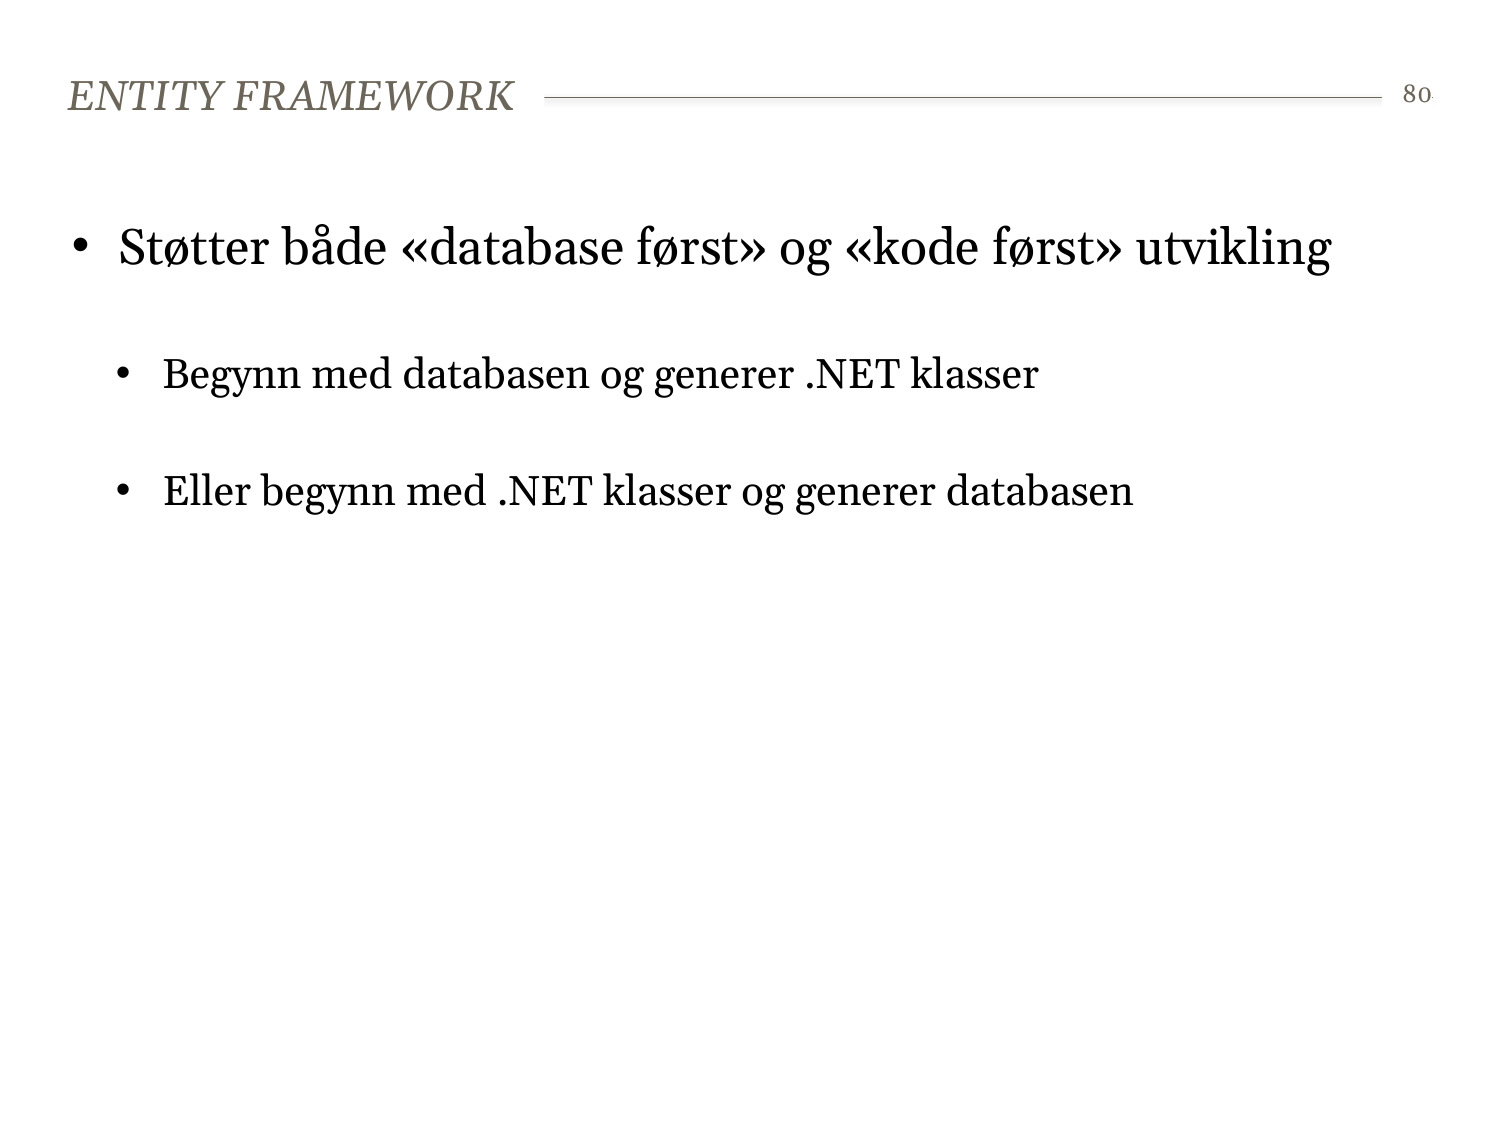

# Entity Framework
80
Støtter både «database først» og «kode først» utvikling
Begynn med databasen og generer .NET klasser
Eller begynn med .NET klasser og generer databasen